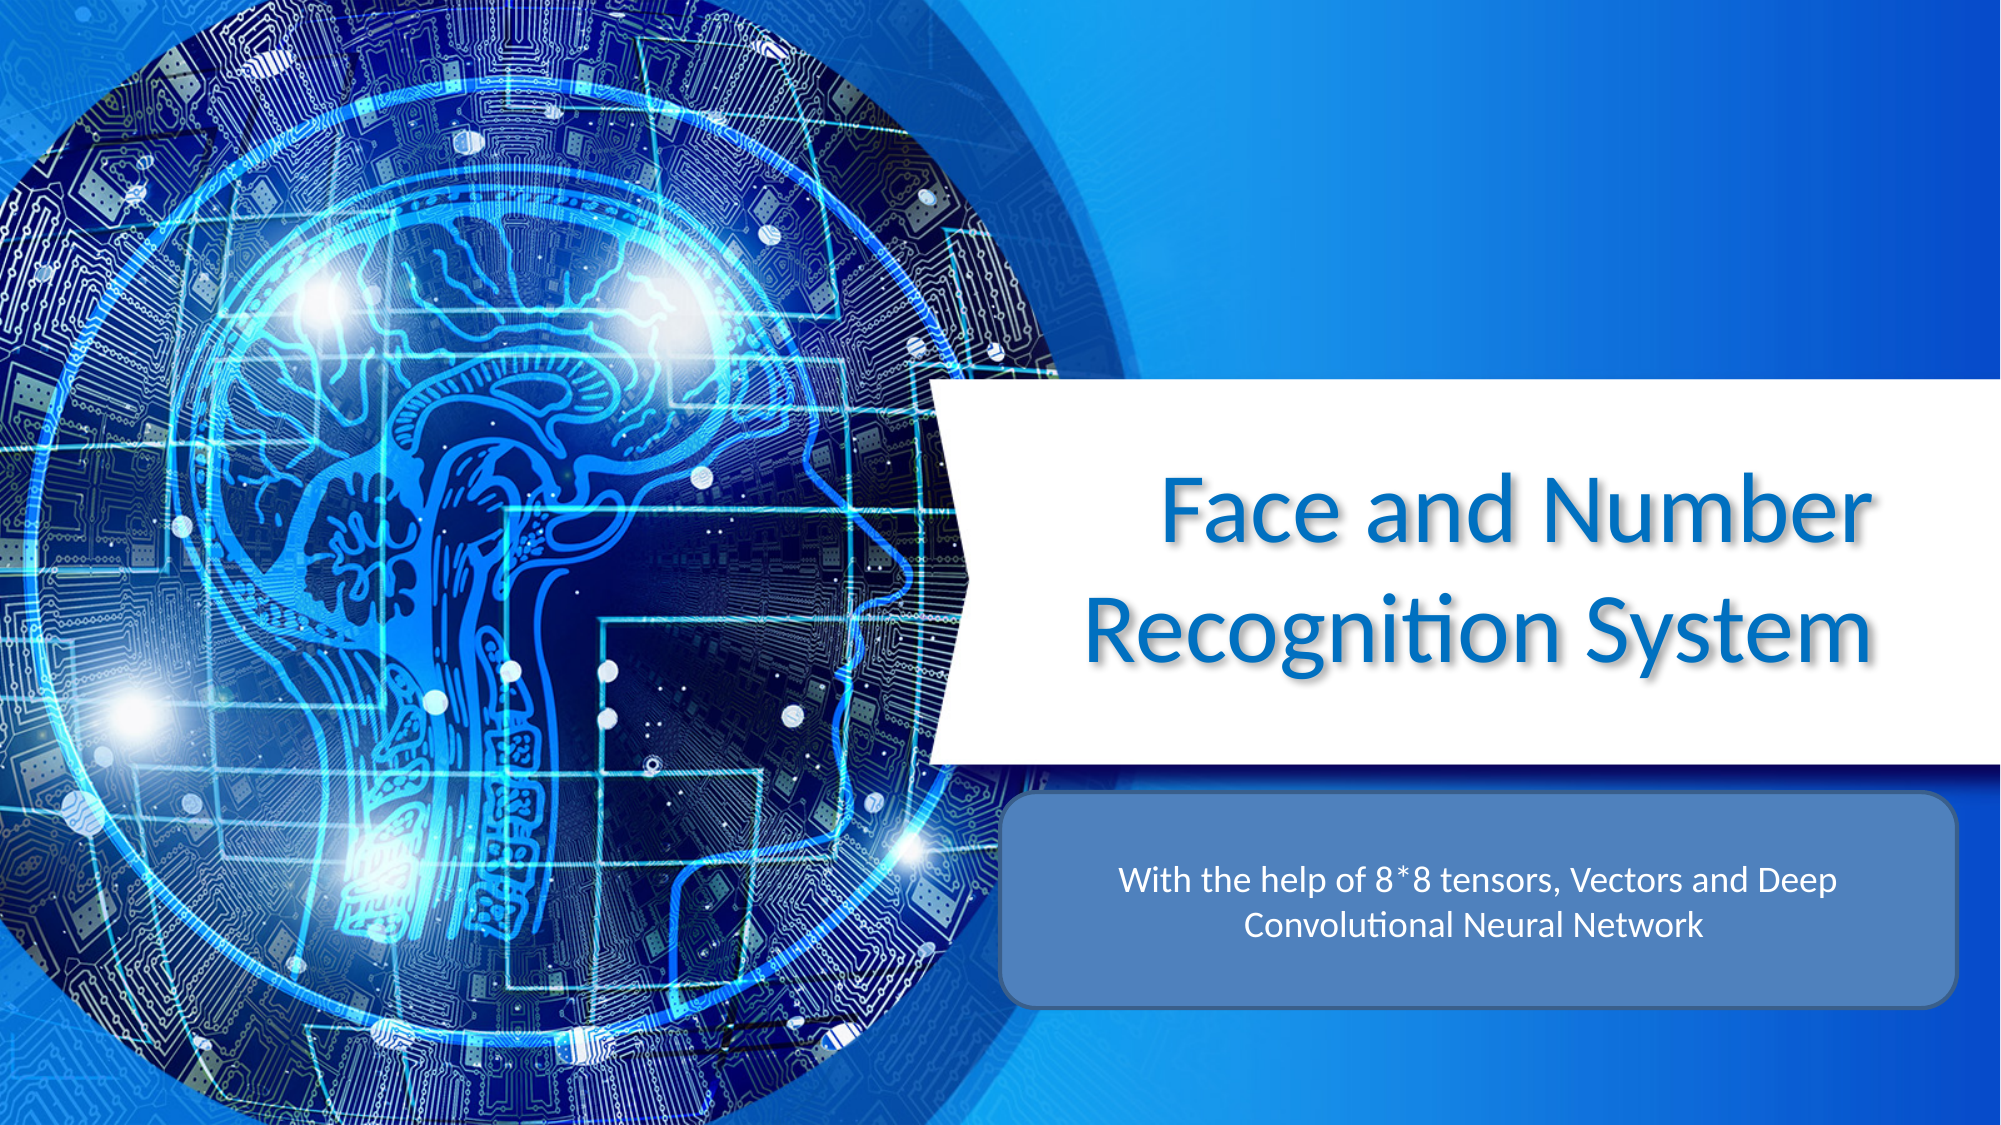

# Face and Number Recognition System
With the help of 8*8 tensors, Vectors and Deep Convolutional Neural Network